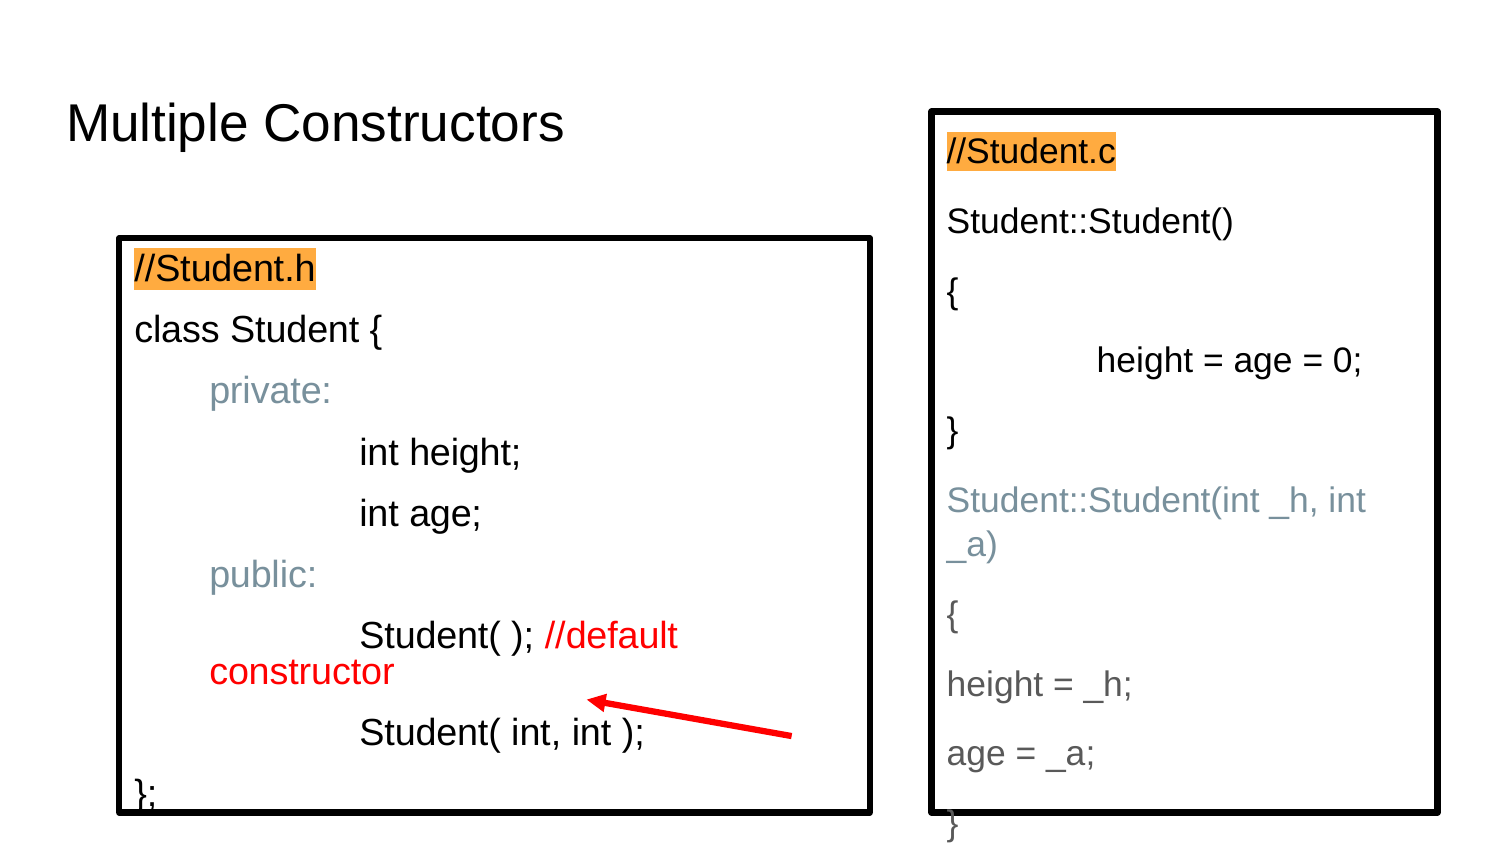

# Multiple Constructors
//Student.c
Student::Student()
{
	height = age = 0;
}
Student::Student(int _h, int _a)
{
height = _h;
age = _a;
}

//Student.h
class Student {
private:
	int height;
	int age;
public:
	Student( ); //default constructor
	Student( int, int );
};